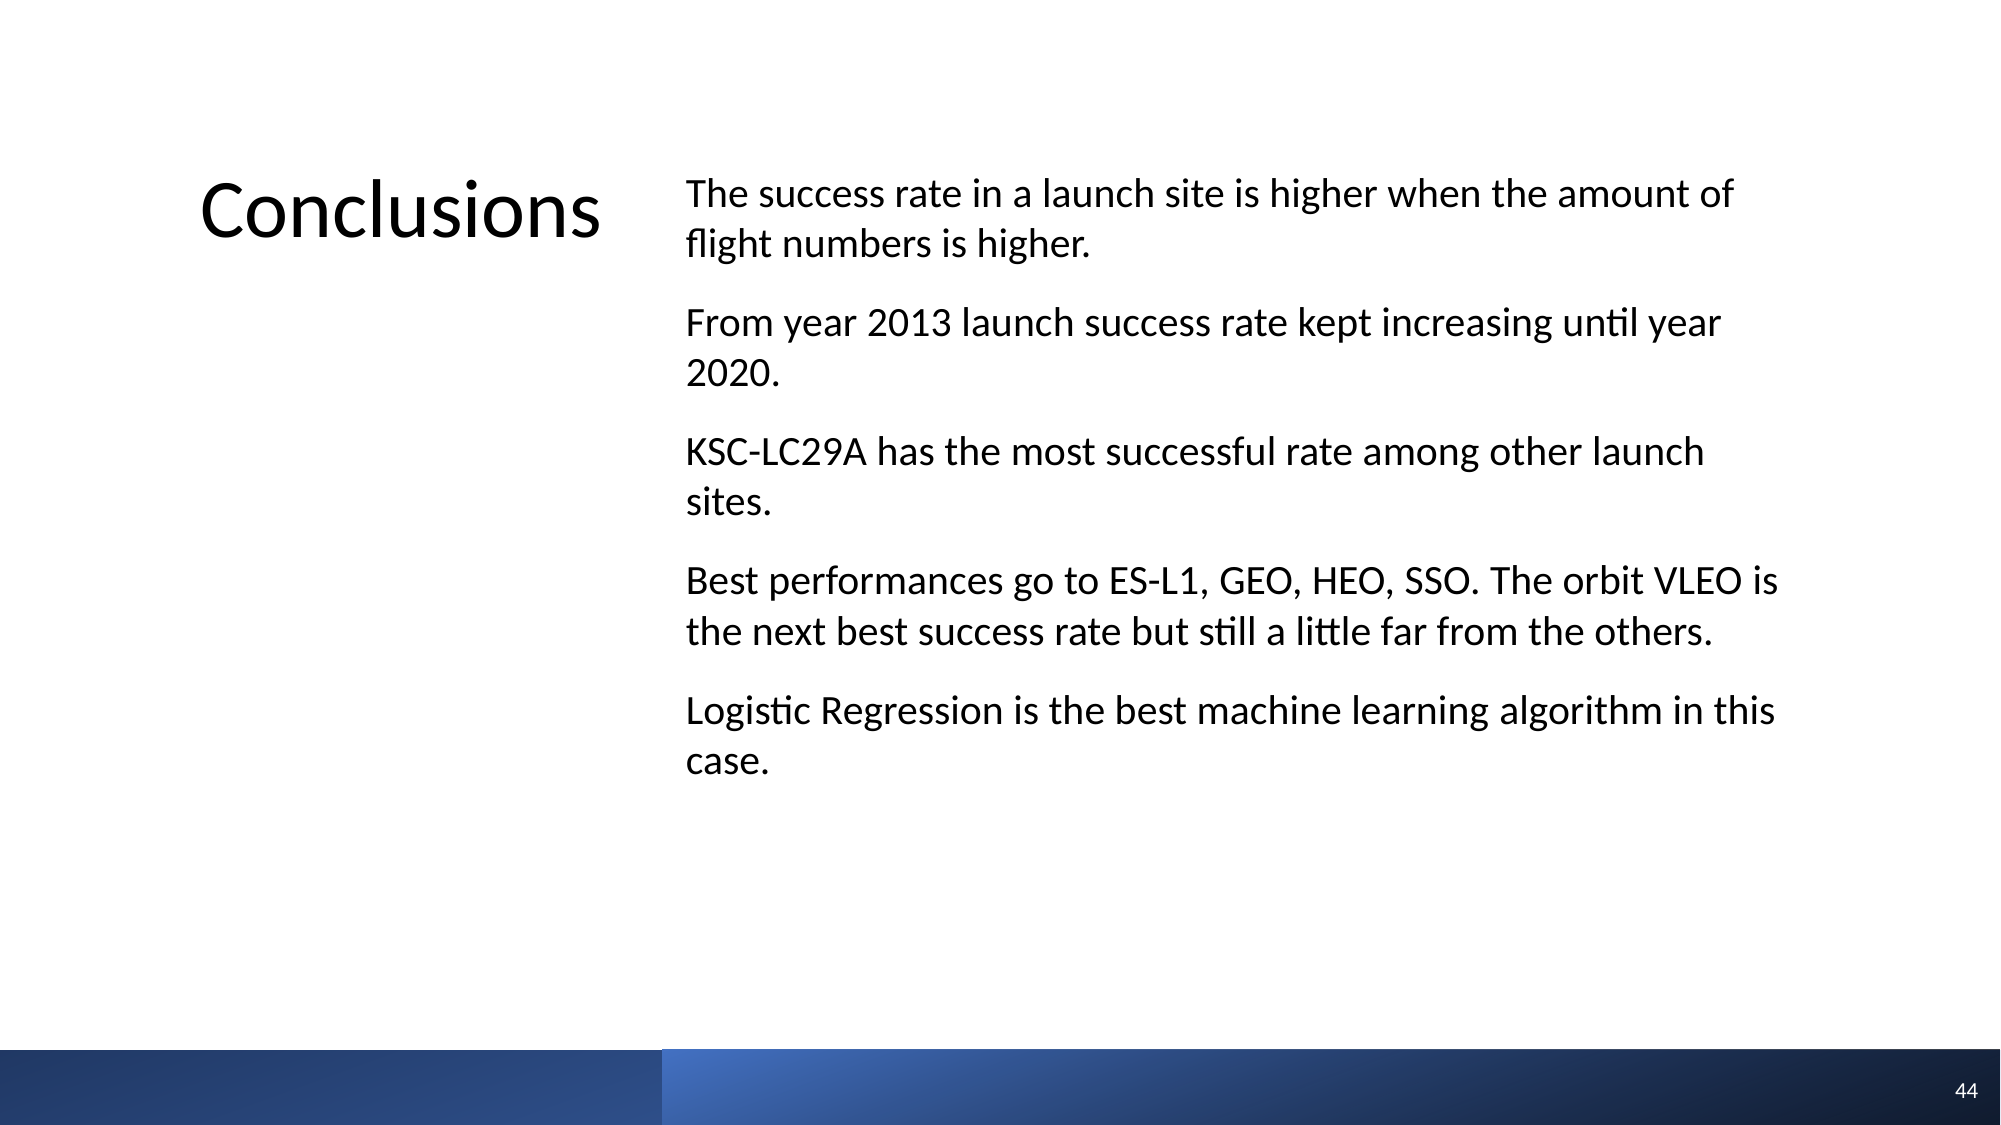

Conclusions
The success rate in a launch site is higher when the amount of flight numbers is higher.
From year 2013 launch success rate kept increasing until year 2020.
KSC-LC29A has the most successful rate among other launch sites.
Best performances go to ES-L1, GEO, HEO, SSO. The orbit VLEO is the next best success rate but still a little far from the others.
Logistic Regression is the best machine learning algorithm in this case.

44